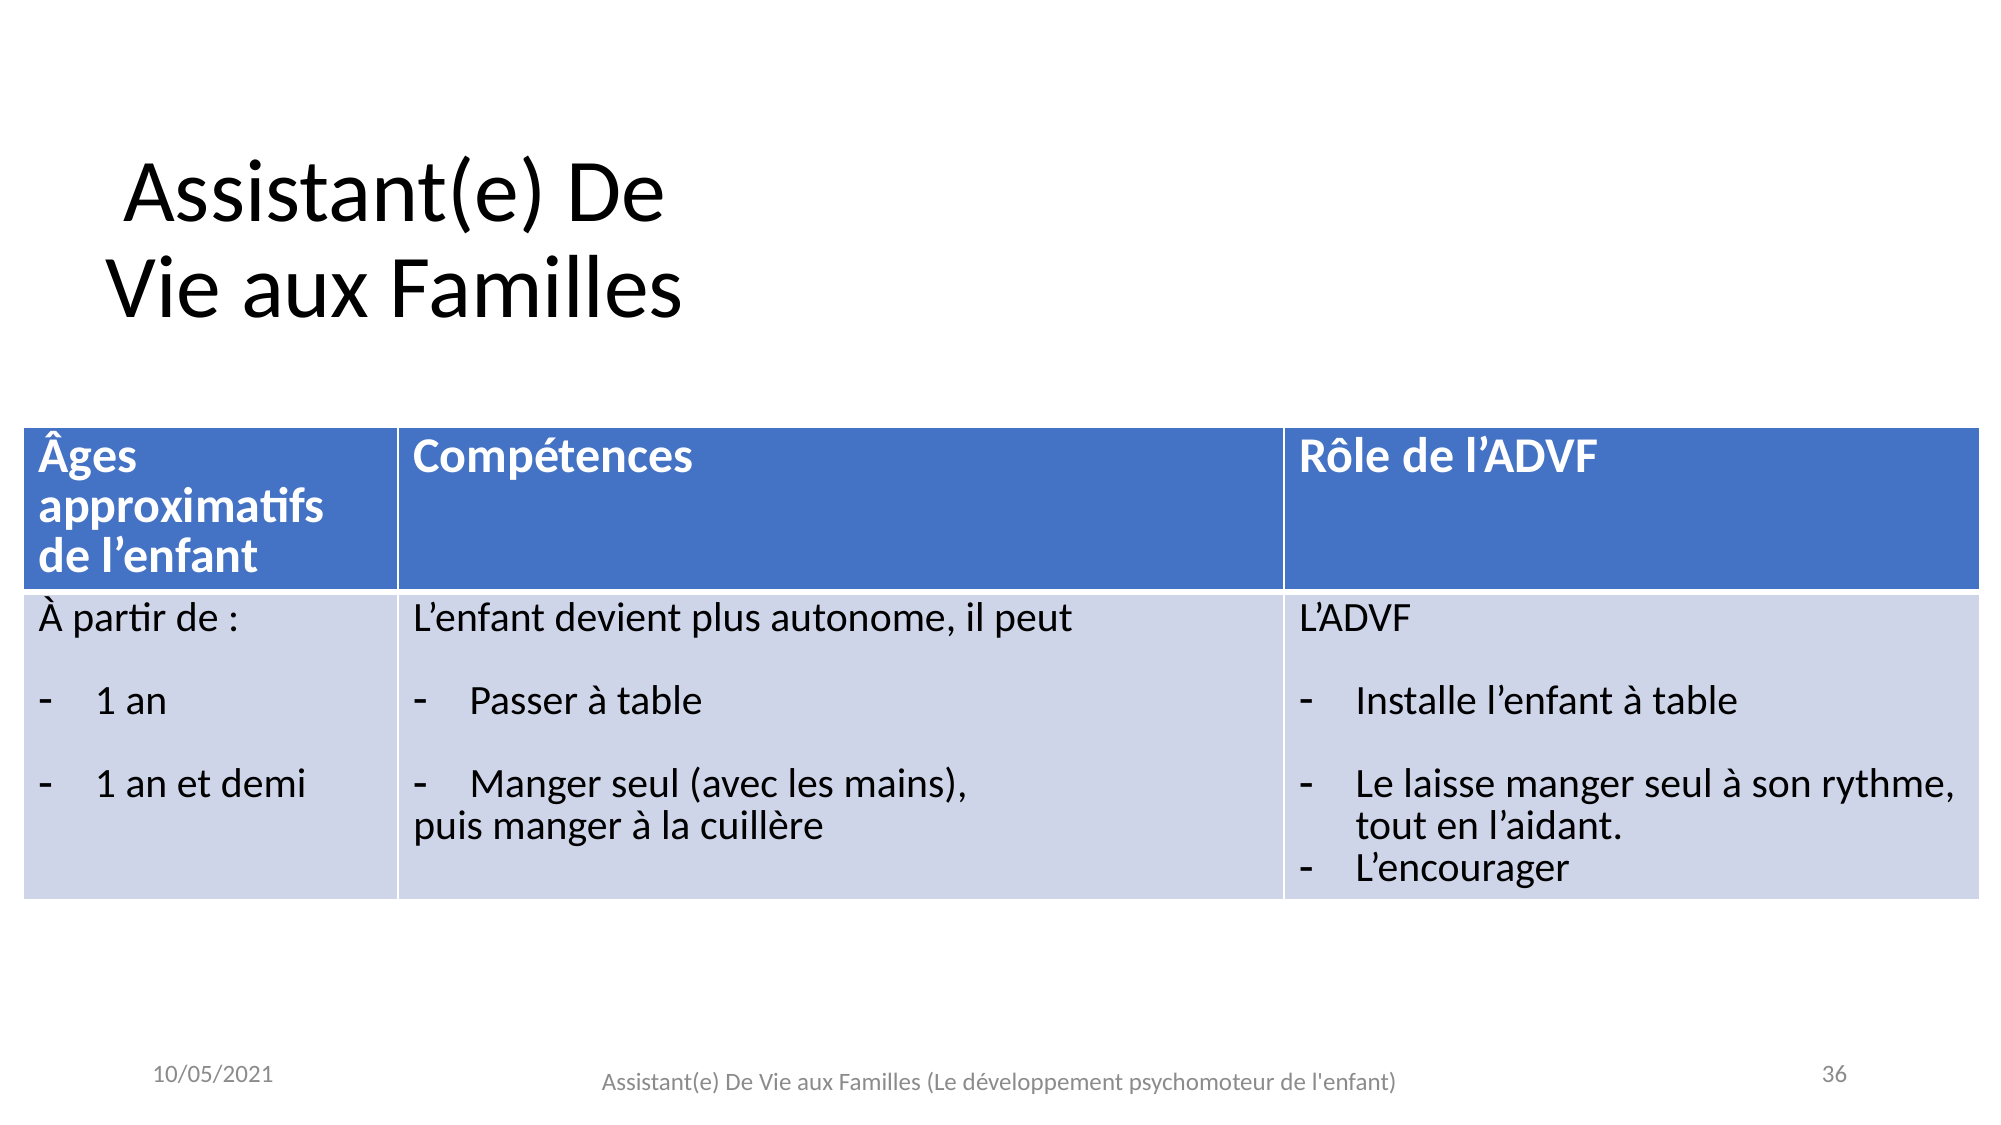

# Assistant(e) De Vie aux Familles
| âges approximatifs de l’enfant | Compétences | Rôle de l’ADVF |
| --- | --- | --- |
| À partir de : 1 an 1 an et demi | L’enfant devient plus autonome, il peut Passer à table Manger seul (avec les mains), puis manger à la cuillère | L’ADVF Installe l’enfant à table Le laisse manger seul à son rythme, tout en l’aidant. L’encourager |
10/05/2021
36
Assistant(e) De Vie aux Familles (Le développement psychomoteur de l'enfant)